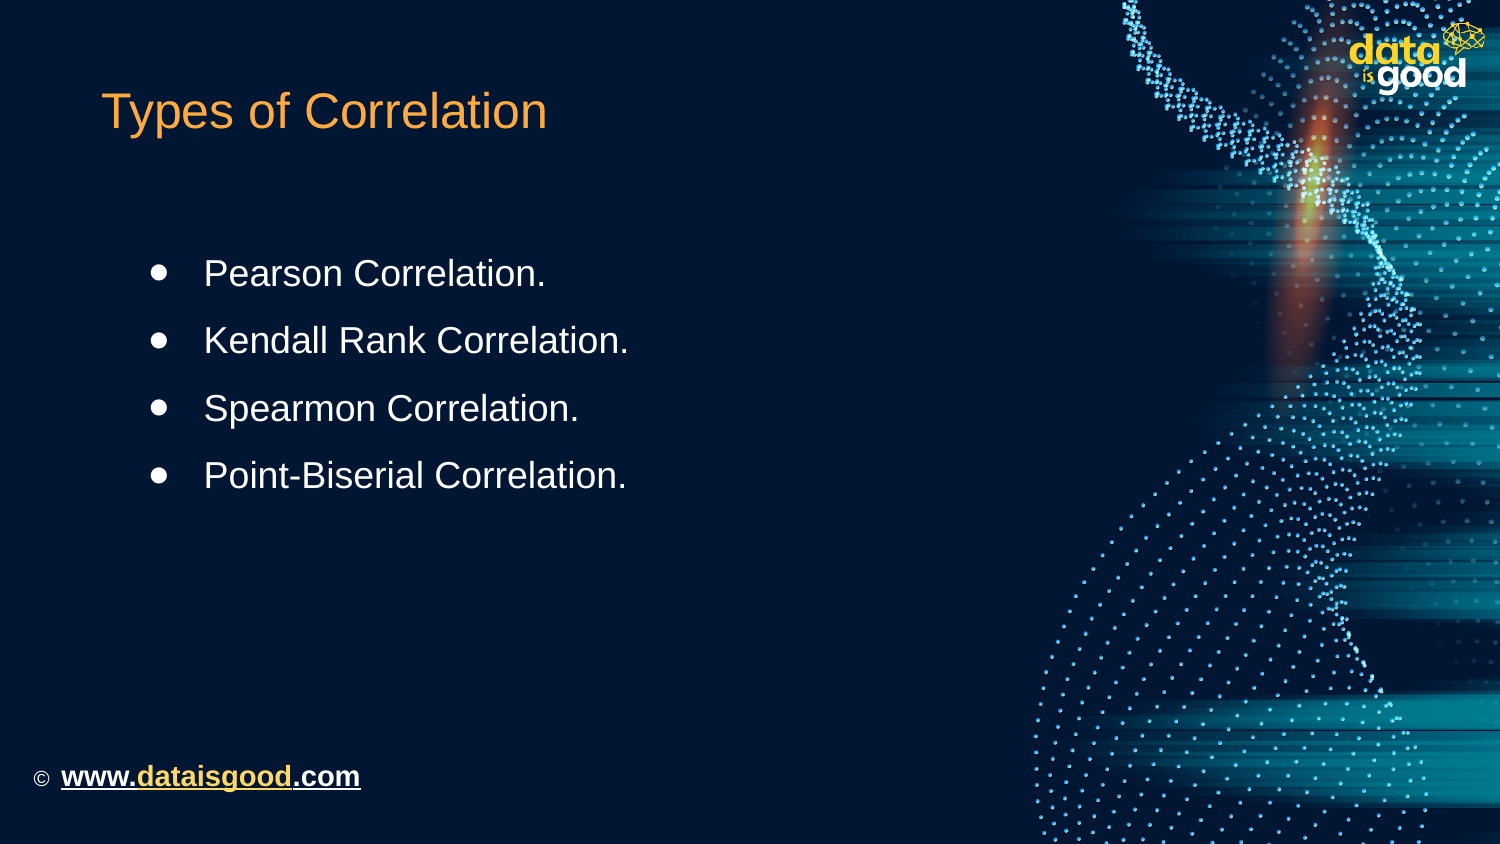

# Types of Correlation
Pearson Correlation.
Kendall Rank Correlation.
Spearmon Correlation.
Point-Biserial Correlation.